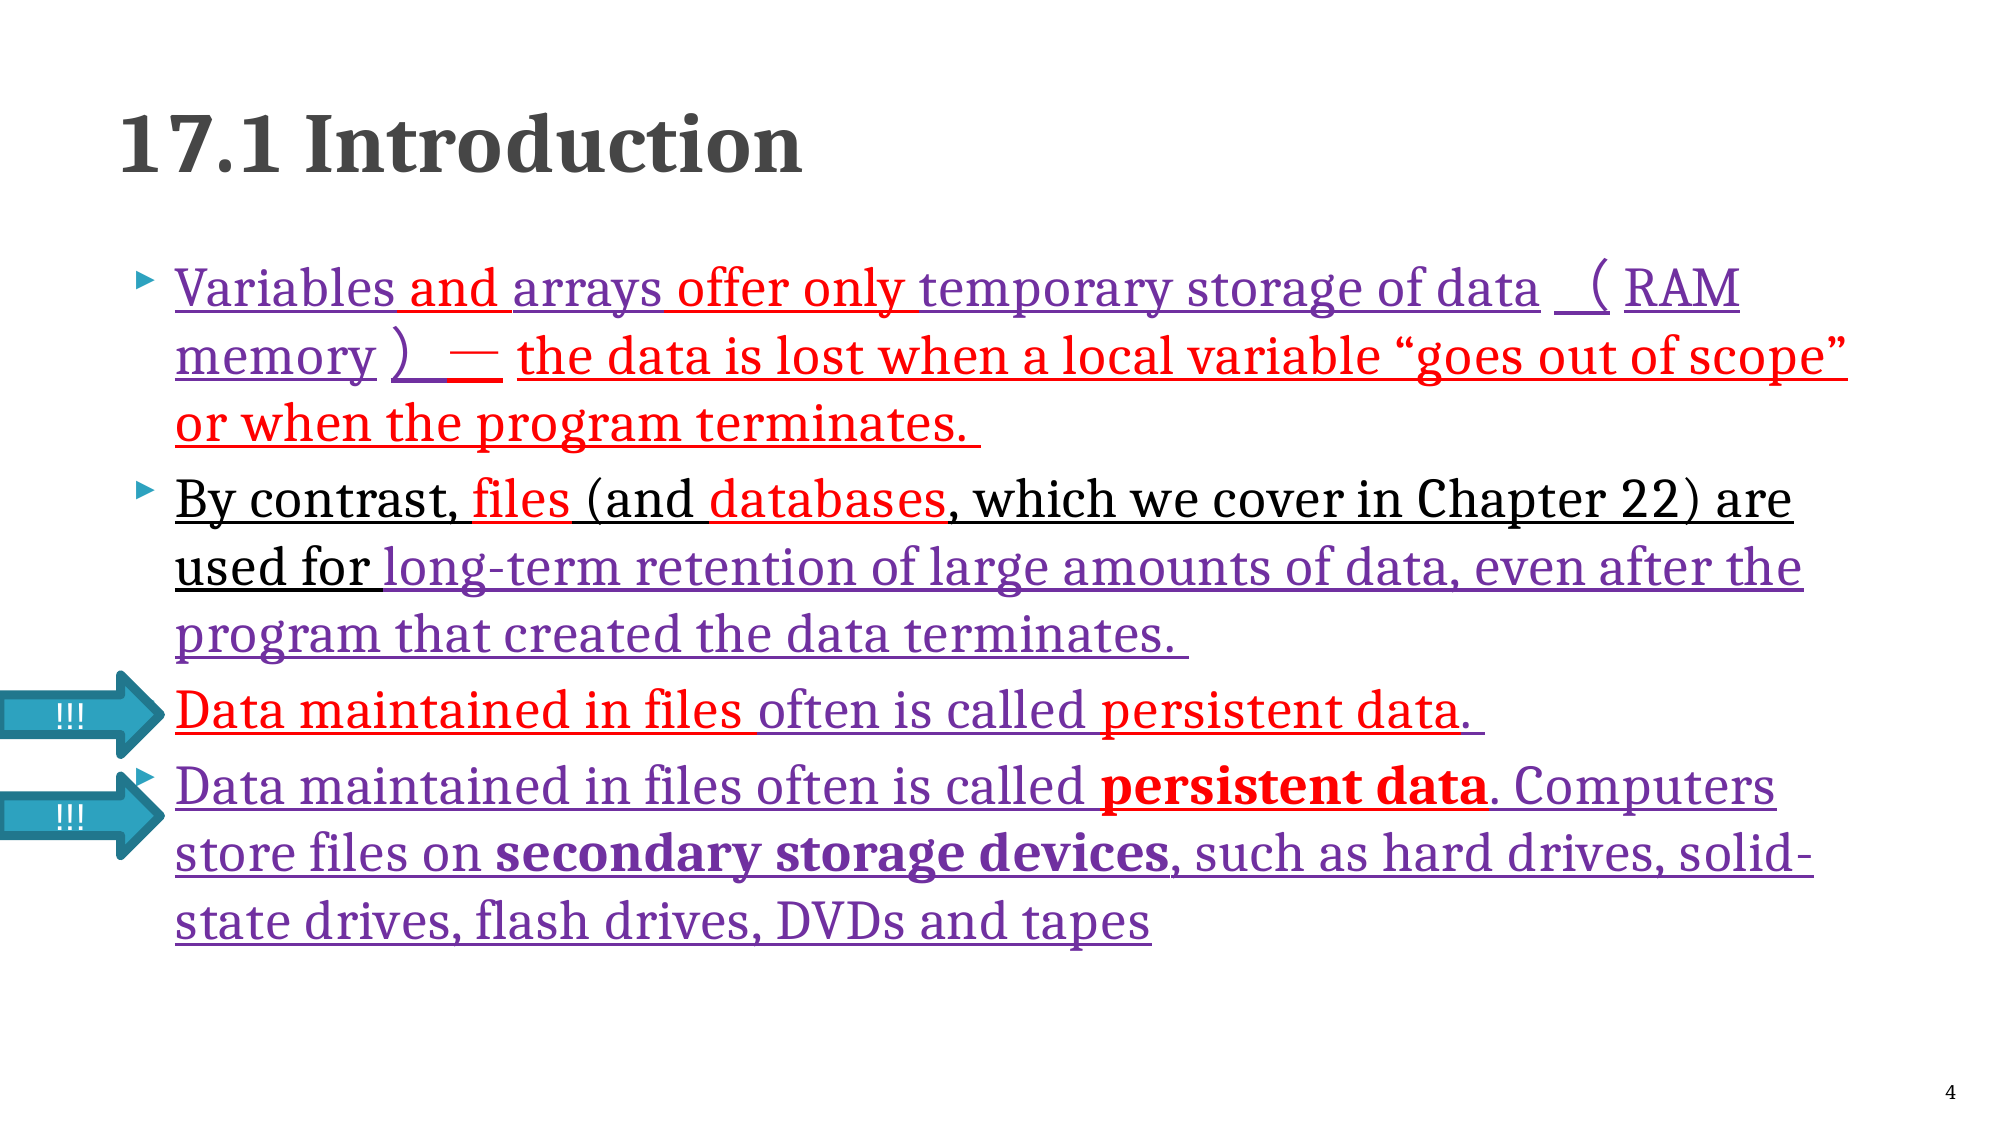

# 17.1 Introduction
Variables and arrays offer only temporary storage of data（RAM memory）—the data is lost when a local variable “goes out of scope” or when the program terminates.
By contrast, files (and databases, which we cover in Chapter 22) are used for long-term retention of large amounts of data, even after the program that created the data terminates.
Data maintained in files often is called persistent data.
Data maintained in files often is called persistent data. Computers store files on secondary storage devices, such as hard drives, solid-state drives, flash drives, DVDs and tapes

!!!
!!!
4